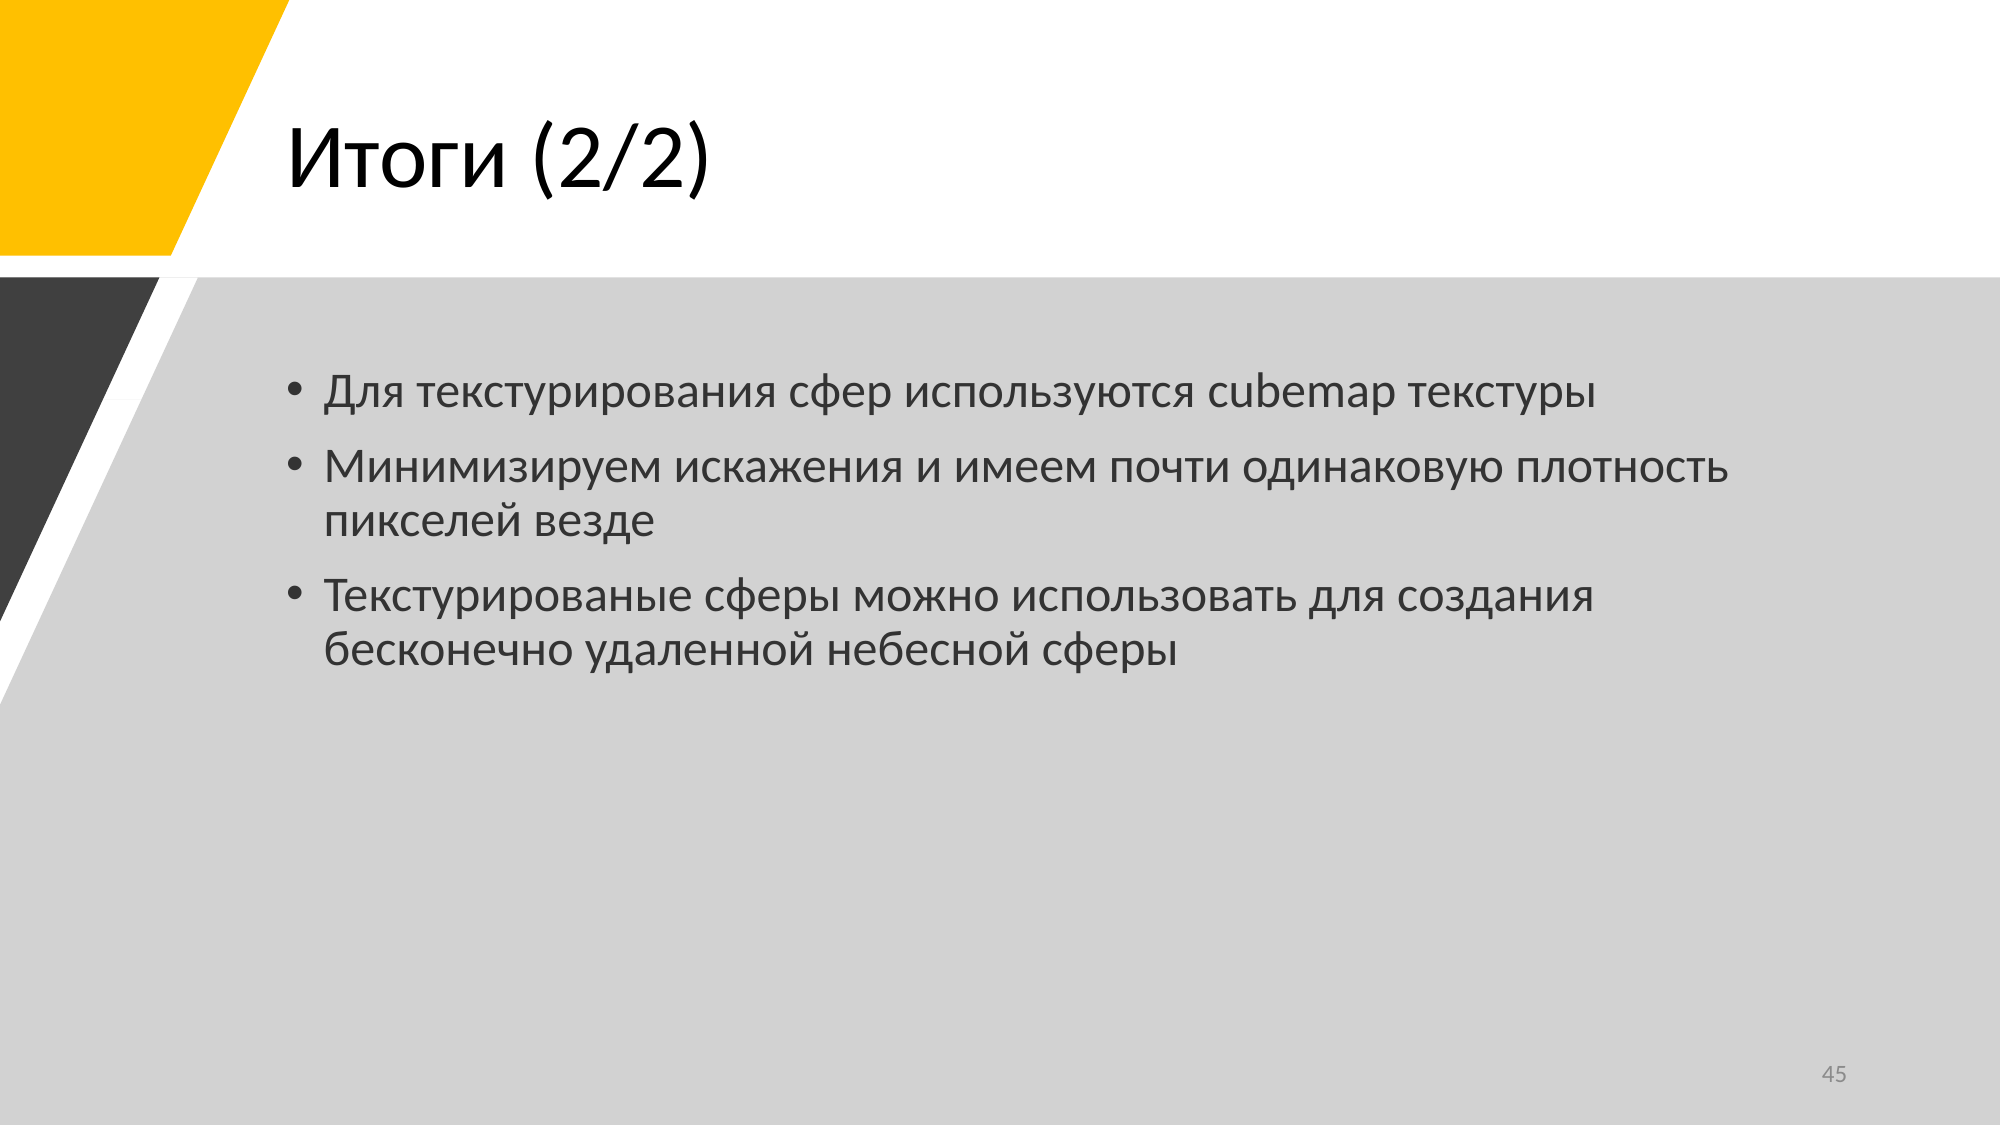

# Итоги (2/2)

Для текстурирования сфер используются cubemap текстуры
Минимизируем искажения и имеем почти одинаковую плотность пикселей везде
Текстурированые сферы можно использовать для создания бесконечно удаленной небесной сферы
45